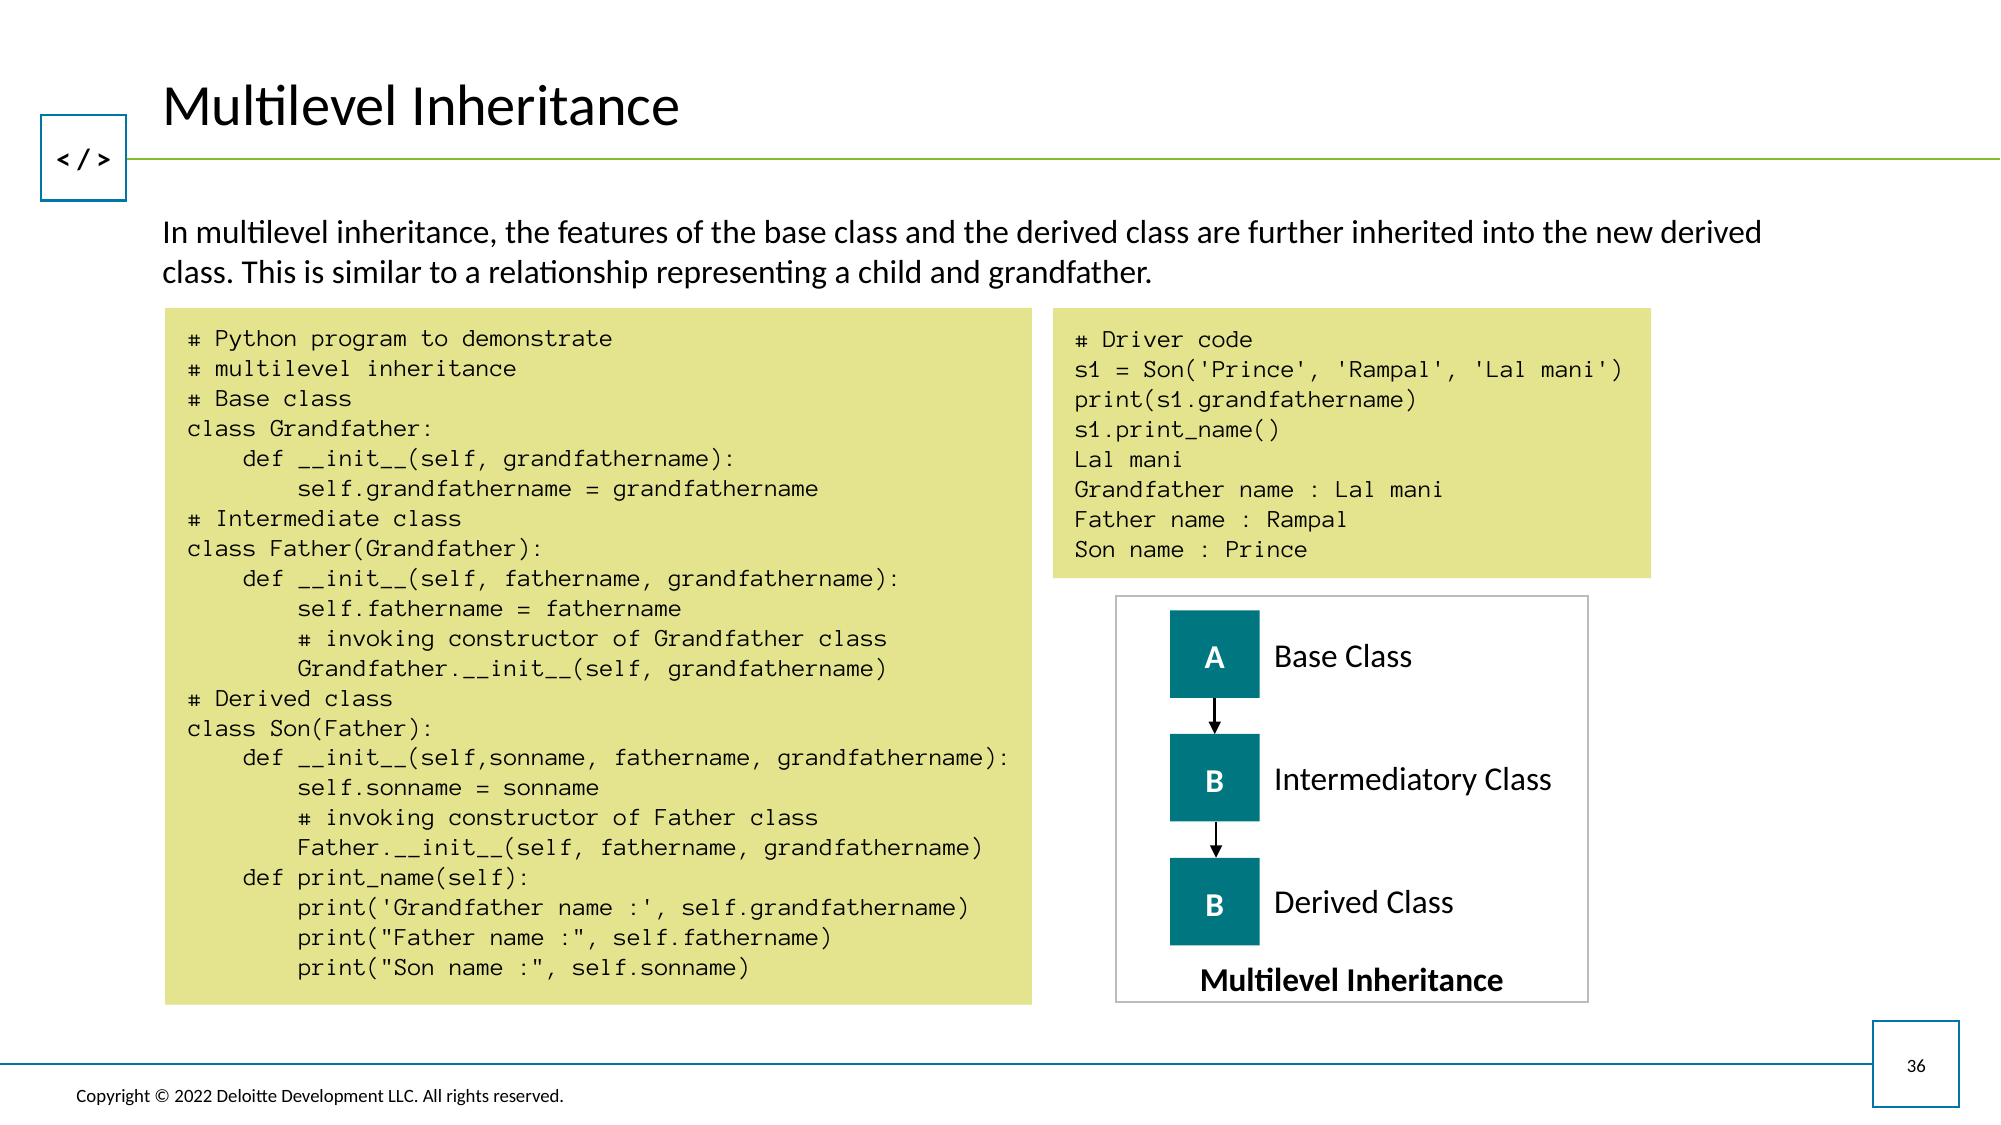

# Multilevel Inheritance
In multilevel inheritance, the features of the base class and the derived class are further inherited into the new derived class. This is similar to a relationship representing a child and grandfather.

# Python program to demonstrate
# multilevel inheritance
# Base class
class Grandfather:
    def __init__(self, grandfathername):
        self.grandfathername = grandfathername
# Intermediate class
class Father(Grandfather):
    def __init__(self, fathername, grandfathername):
        self.fathername = fathername
        # invoking constructor of Grandfather class
        Grandfather.__init__(self, grandfathername)
# Derived class
class Son(Father):
    def __init__(self,sonname, fathername, grandfathername):
        self.sonname = sonname
        # invoking constructor of Father class
        Father.__init__(self, fathername, grandfathername)
    def print_name(self):
        print('Grandfather name :', self.grandfathername)
        print("Father name :", self.fathername)
        print("Son name :", self.sonname)
# Driver code
s1 = Son('Prince', 'Rampal', 'Lal mani')
print(s1.grandfathername)
s1.print_name()
Lal mani
Grandfather name : Lal mani
Father name : Rampal
Son name : Prince

A
Base Class
B
Intermediatory Class
B
Derived Class
Multilevel Inheritance
36